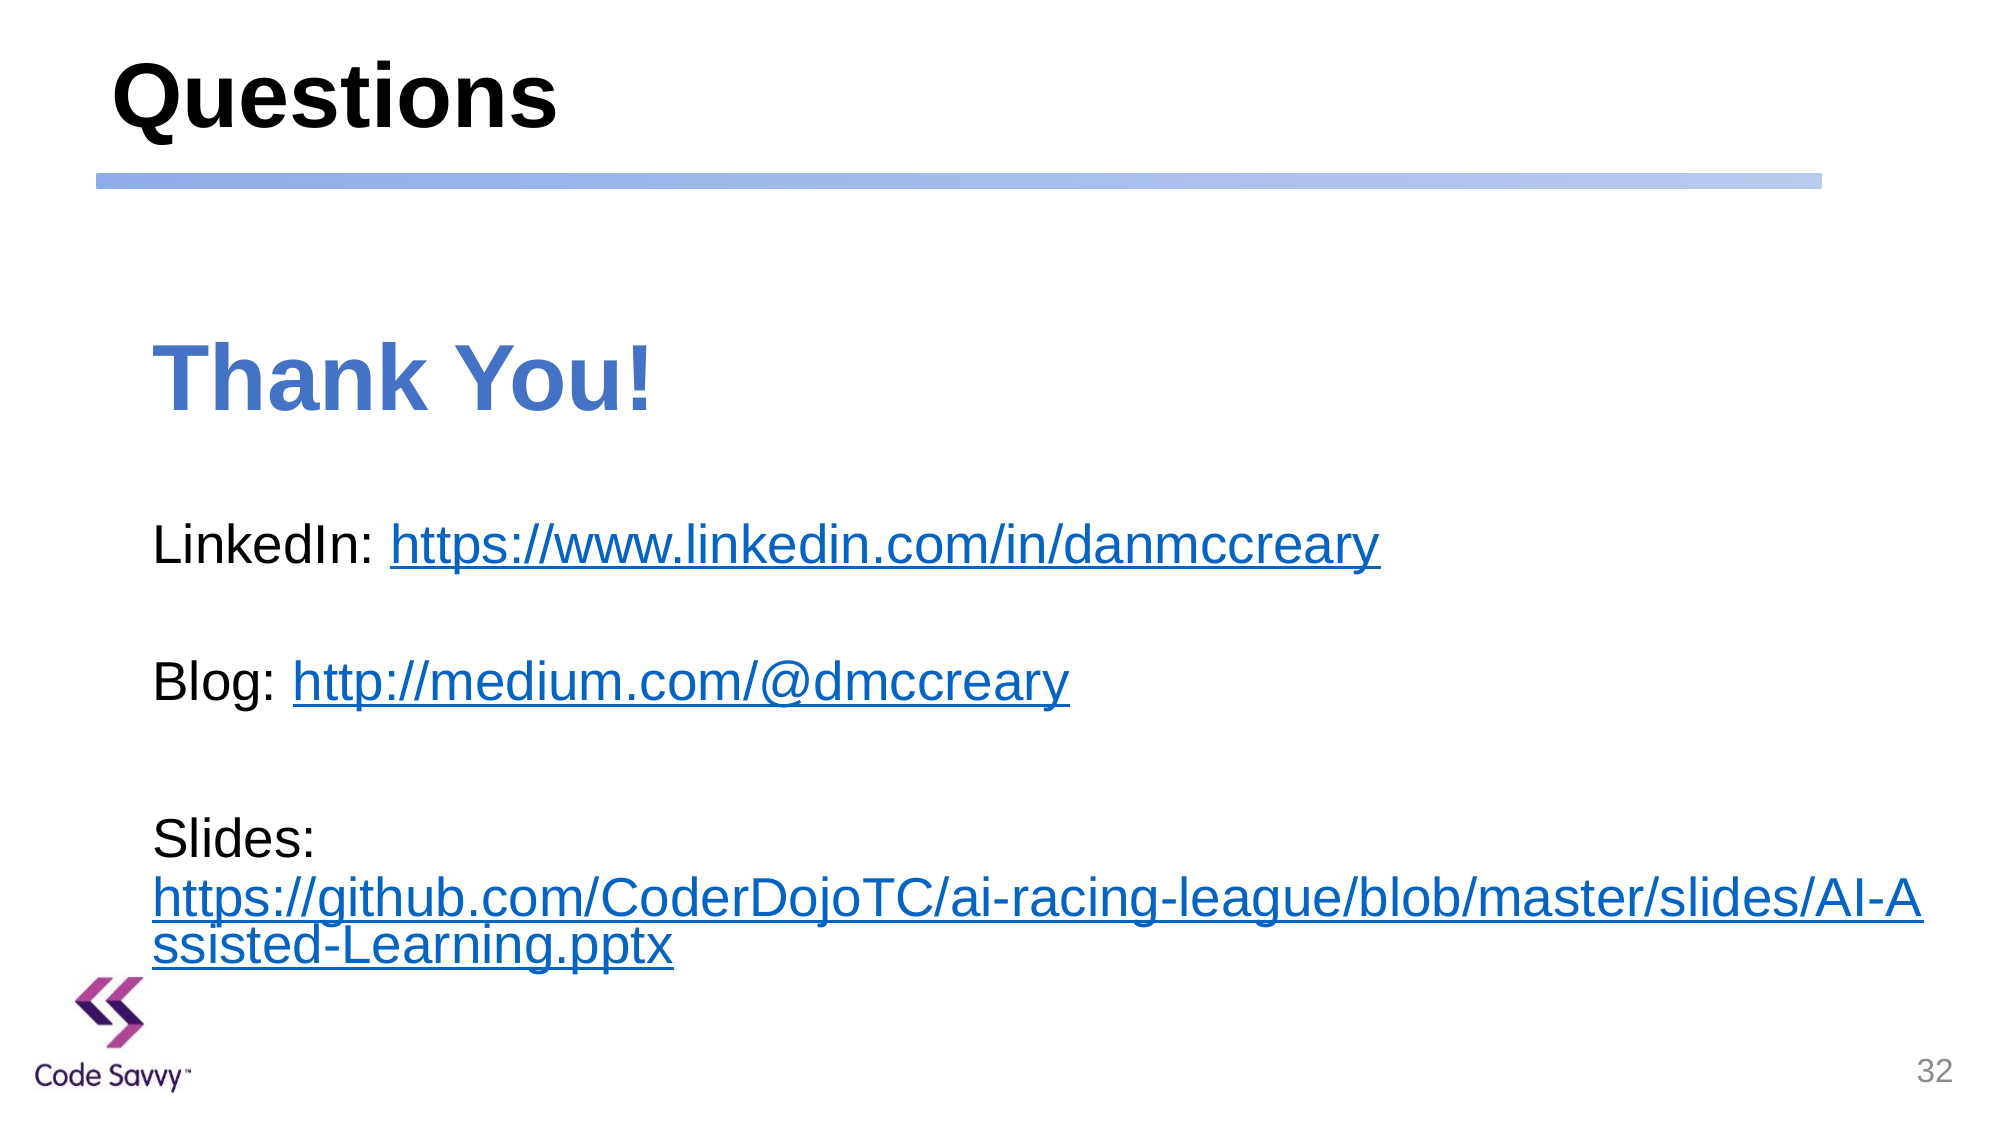

# Questions
Thank You!
LinkedIn: https://www.linkedin.com/in/danmccreary
Blog: http://medium.com/@dmccreary

Slides: https://github.com/CoderDojoTC/ai-racing-league/blob/master/slides/AI-Assisted-Learning.pptx

32